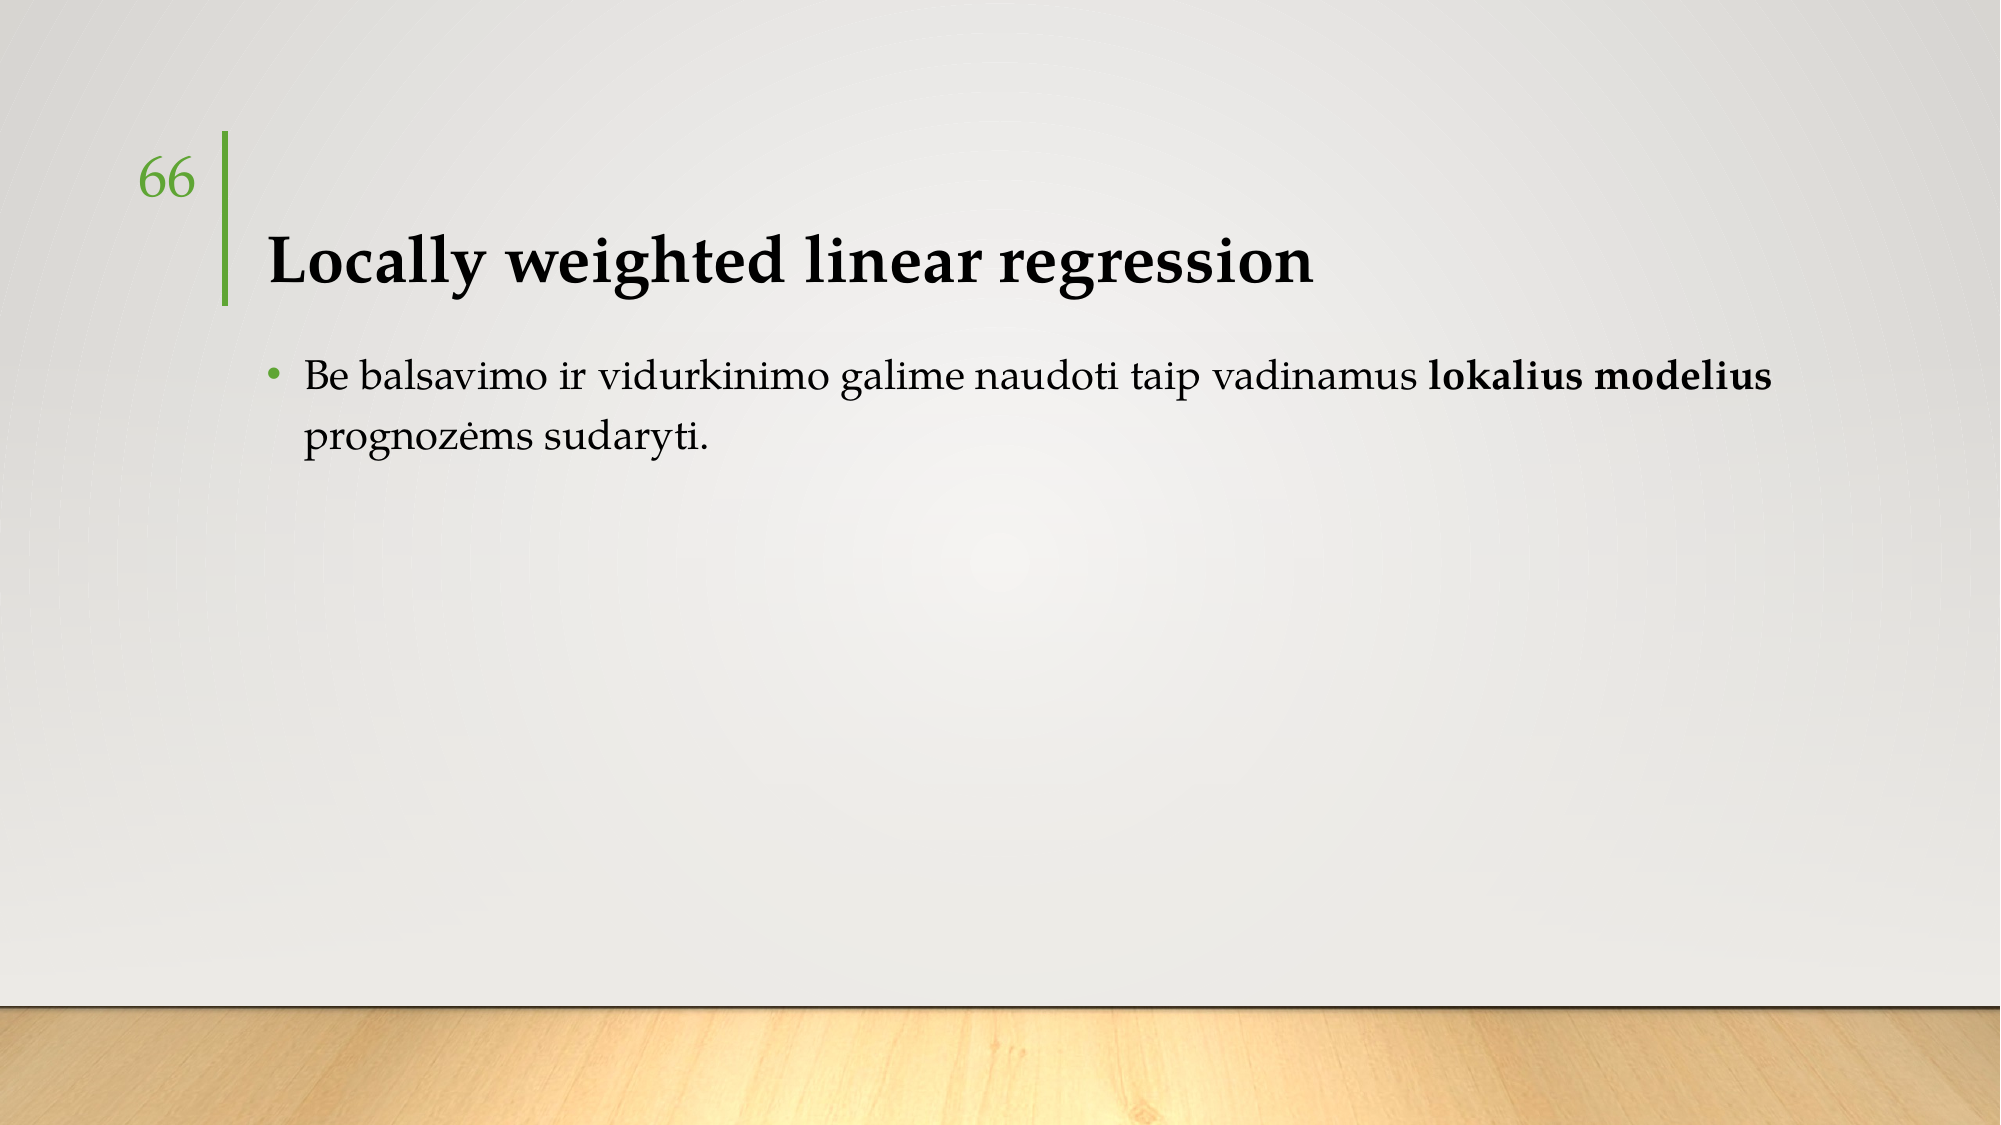

66
# Locally weighted linear regression
Be balsavimo ir vidurkinimo galime naudoti taip vadinamus lokalius modelius prognozėms sudaryti.